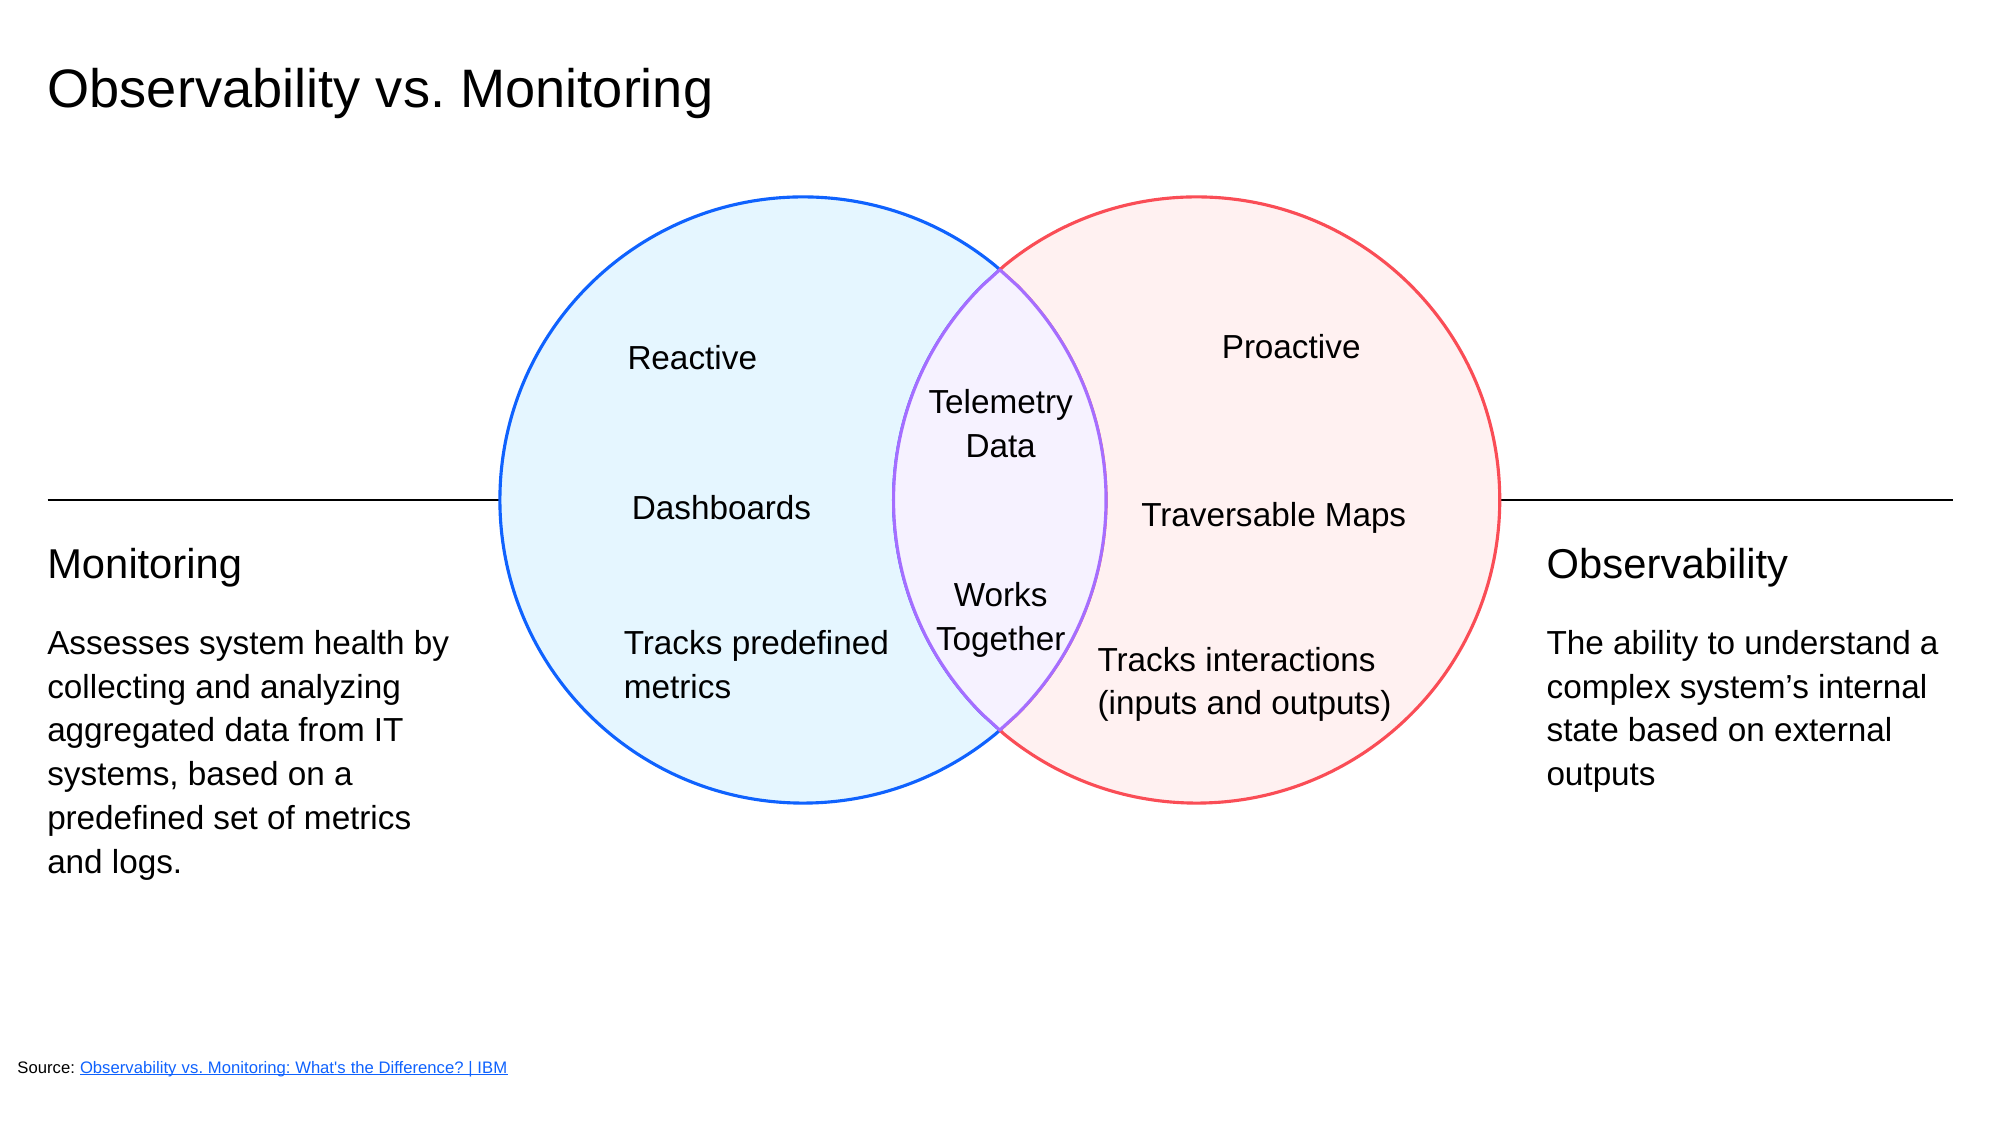

# Observability vs. Monitoring

Proactive
Reactive
Telemetry Data

Works Together

Dashboards
Traversable Maps
6
Monitoring
Assesses system health by collecting and analyzing aggregated data from IT systems, based on a predefined set of metrics and logs.
Observability
The ability to understand a complex system’s internal state based on external outputs
Tracks predefined metrics
Tracks interactions (inputs and outputs)
Source: Observability vs. Monitoring: What's the Difference? | IBM